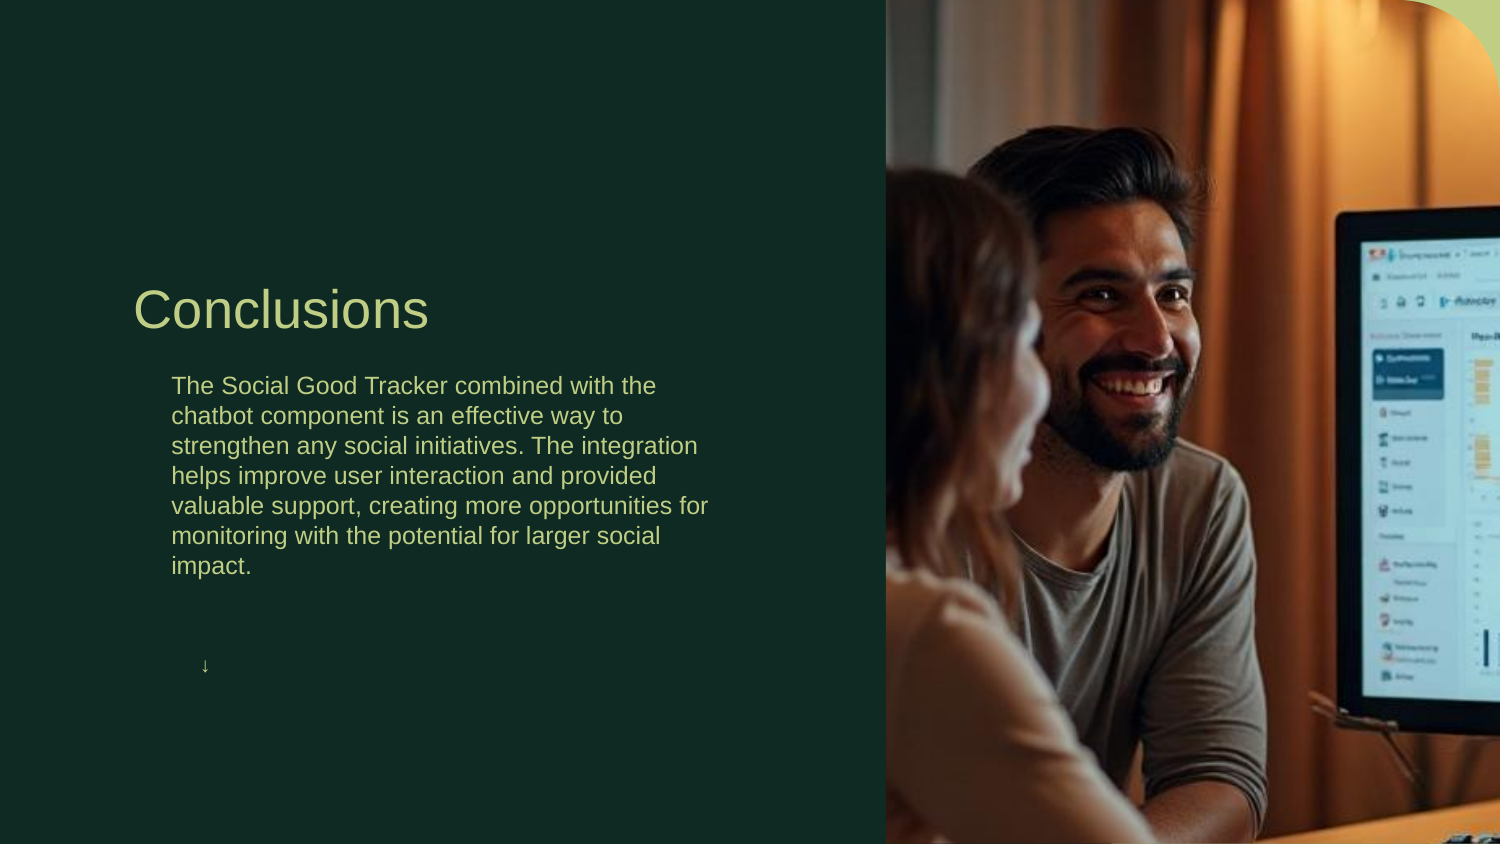

# Conclusions
The Social Good Tracker combined with the chatbot component is an effective way to strengthen any social initiatives. The integration helps improve user interaction and provided valuable support, creating more opportunities for monitoring with the potential for larger social impact.
↓